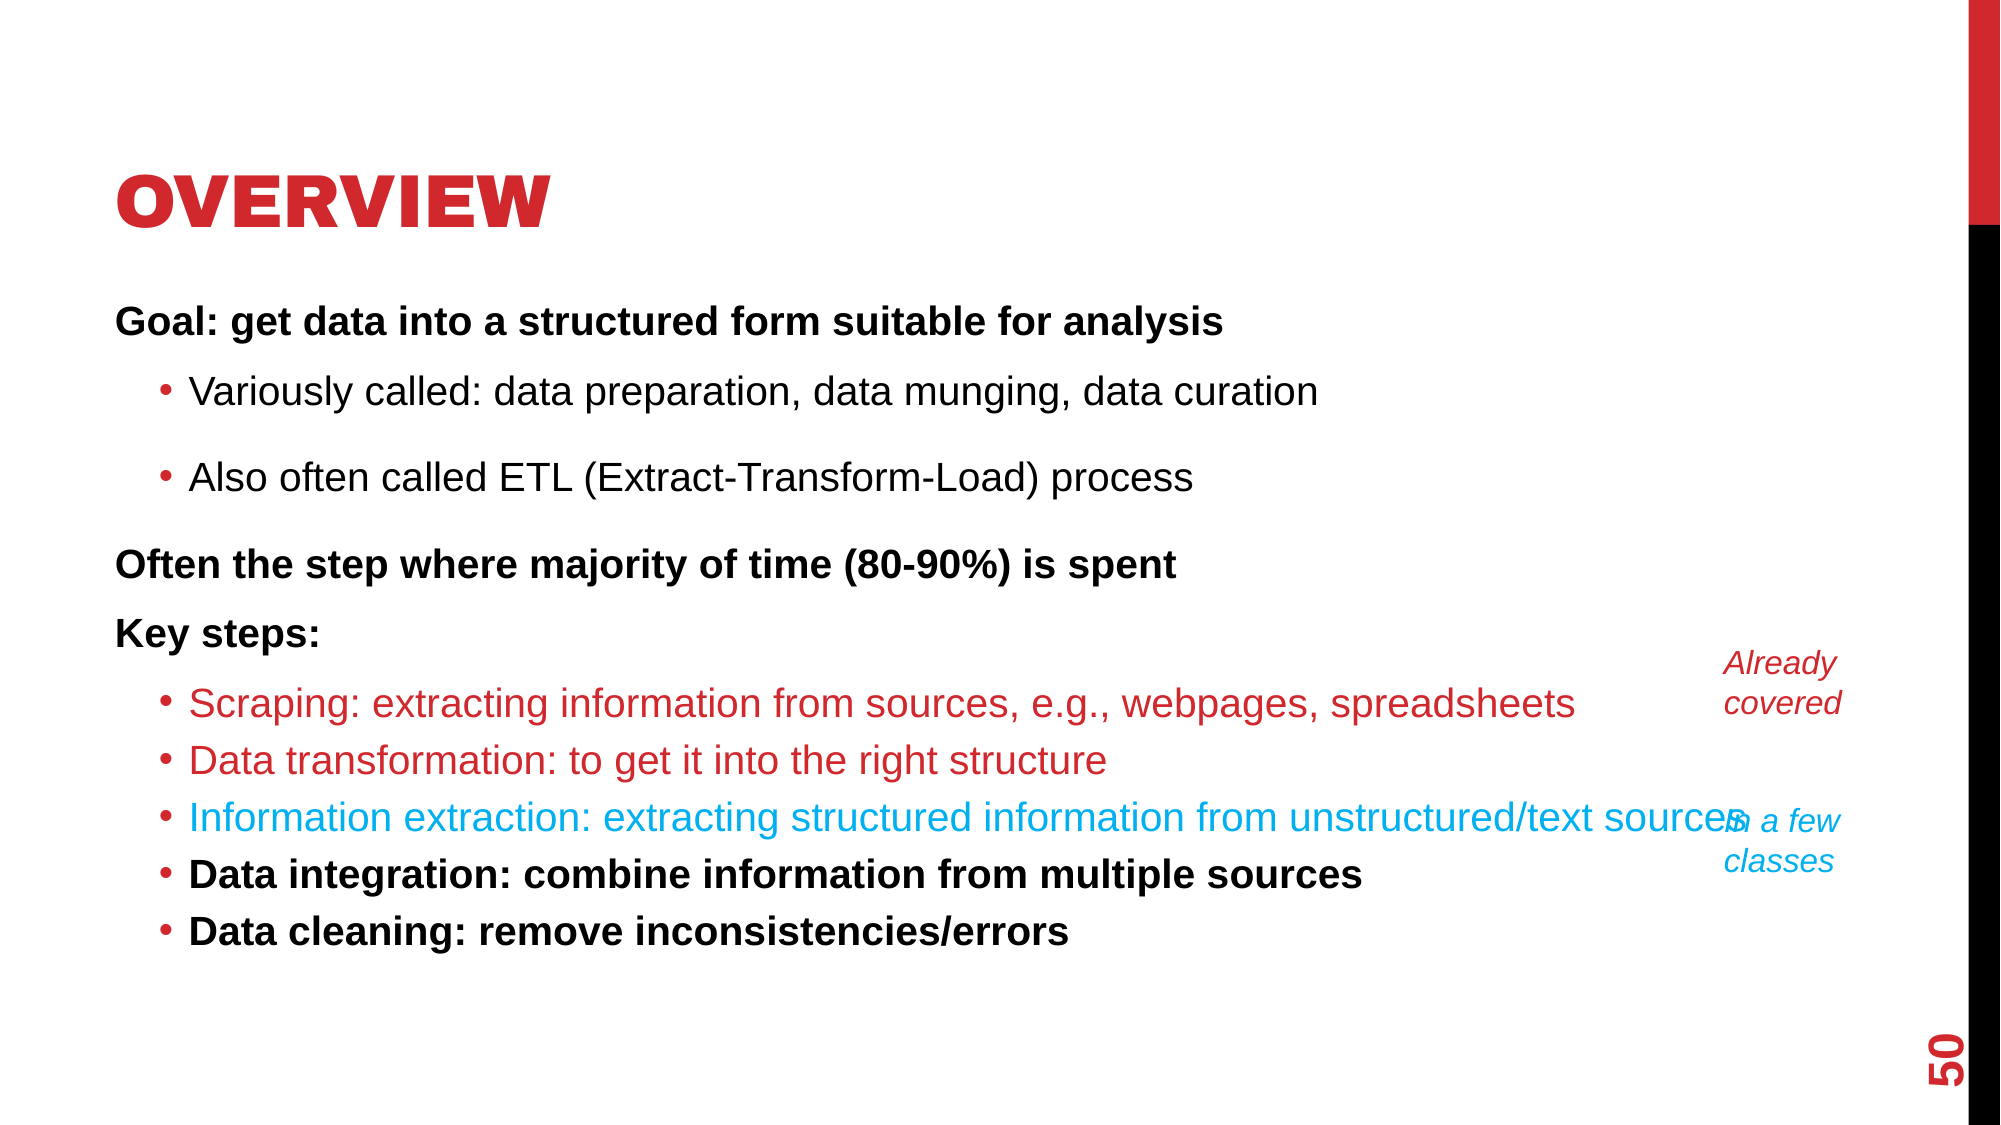

# Overview
Goal: get data into a structured form suitable for analysis
Variously called: data preparation, data munging, data curation
Also often called ETL (Extract-Transform-Load) process
Often the step where majority of time (80-90%) is spent
Key steps:
Scraping: extracting information from sources, e.g., webpages, spreadsheets
Data transformation: to get it into the right structure
Information extraction: extracting structured information from unstructured/text sources
Data integration: combine information from multiple sources
Data cleaning: remove inconsistencies/errors
Already covered
In a few
classes
50